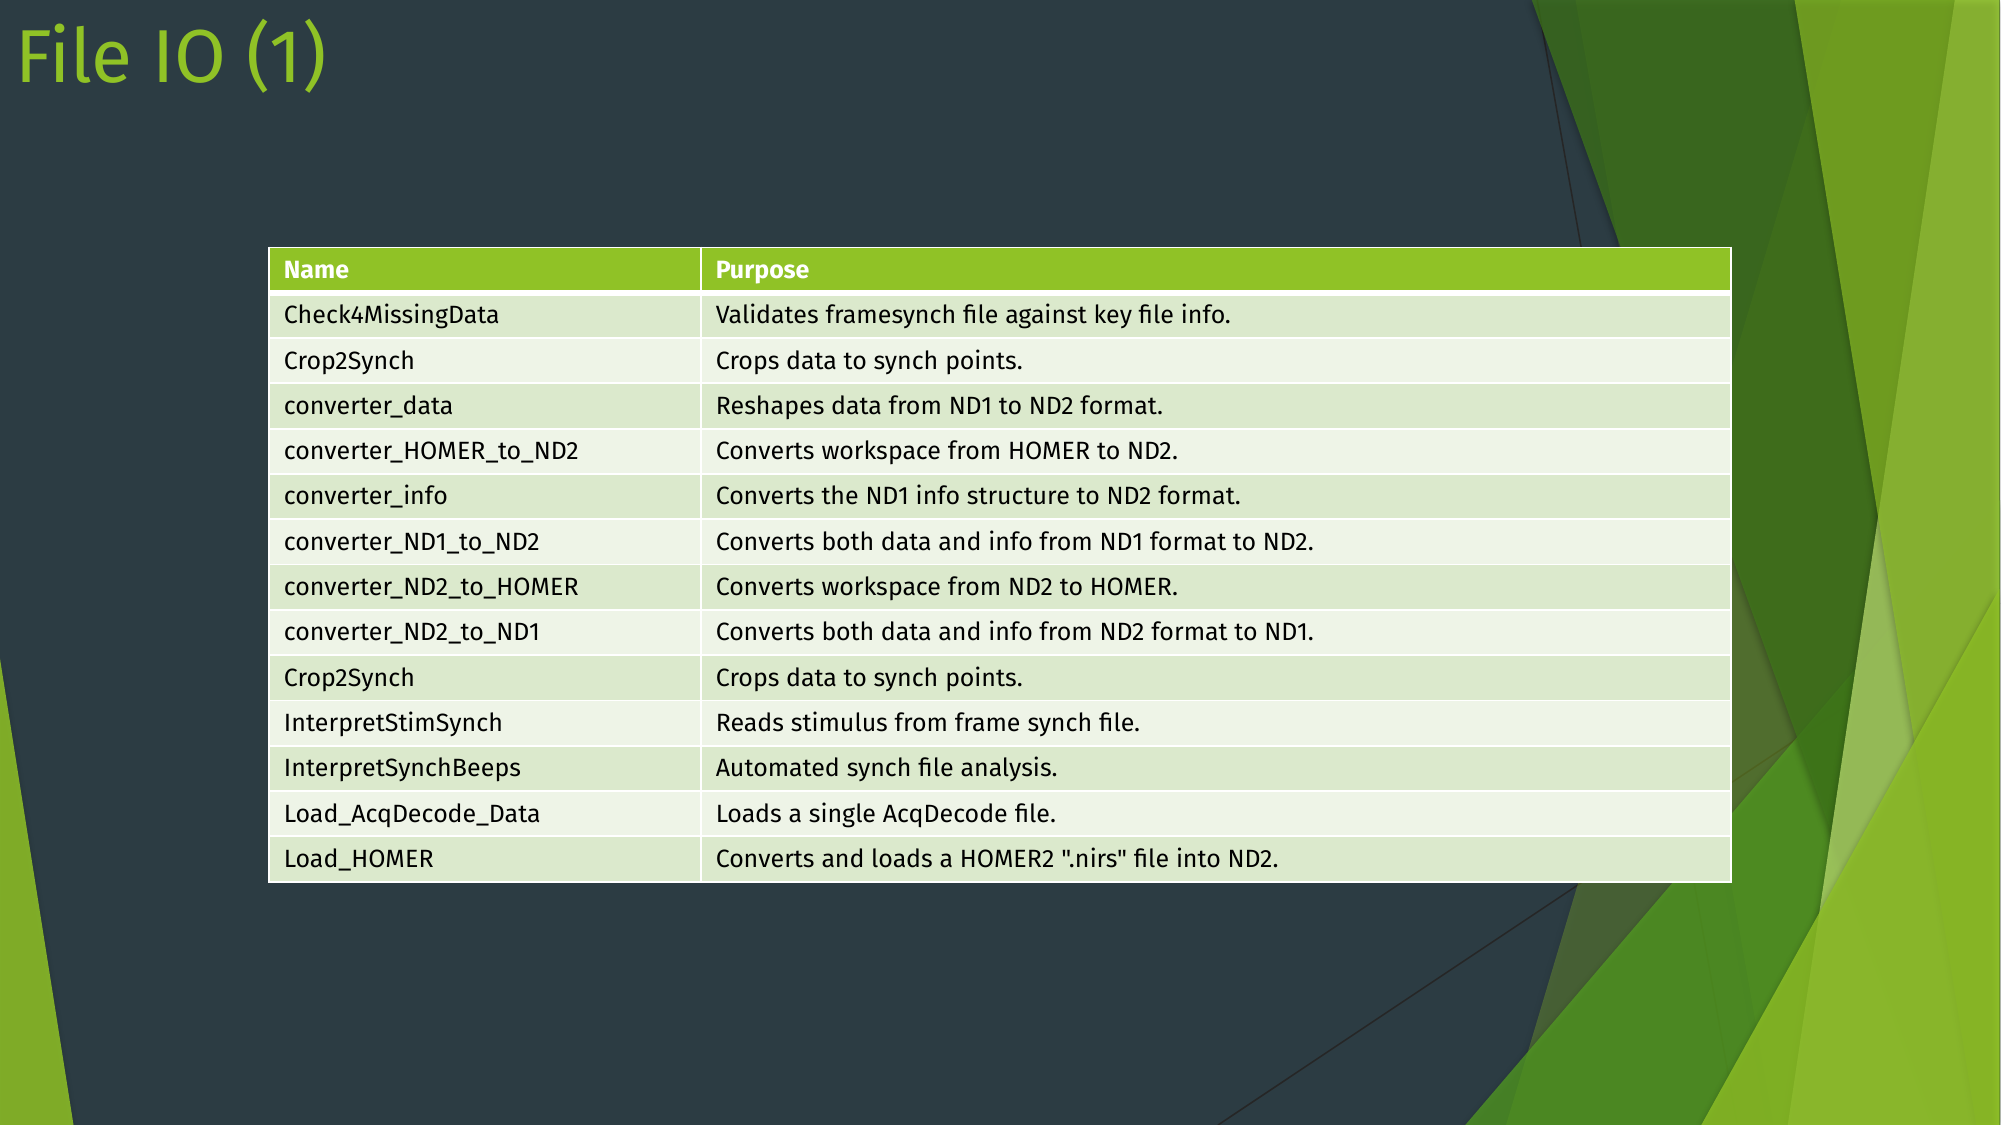

# File IO (1)
| Name | Purpose |
| --- | --- |
| Check4MissingData | Validates framesynch file against key file info. |
| Crop2Synch | Crops data to synch points. |
| converter\_data | Reshapes data from ND1 to ND2 format. |
| converter\_HOMER\_to\_ND2 | Converts workspace from HOMER to ND2. |
| converter\_info | Converts the ND1 info structure to ND2 format. |
| converter\_ND1\_to\_ND2 | Converts both data and info from ND1 format to ND2. |
| converter\_ND2\_to\_HOMER | Converts workspace from ND2 to HOMER. |
| converter\_ND2\_to\_ND1 | Converts both data and info from ND2 format to ND1. |
| Crop2Synch | Crops data to synch points. |
| InterpretStimSynch | Reads stimulus from frame synch file. |
| InterpretSynchBeeps | Automated synch file analysis. |
| Load\_AcqDecode\_Data | Loads a single AcqDecode file. |
| Load\_HOMER | Converts and loads a HOMER2 ".nirs" file into ND2. |